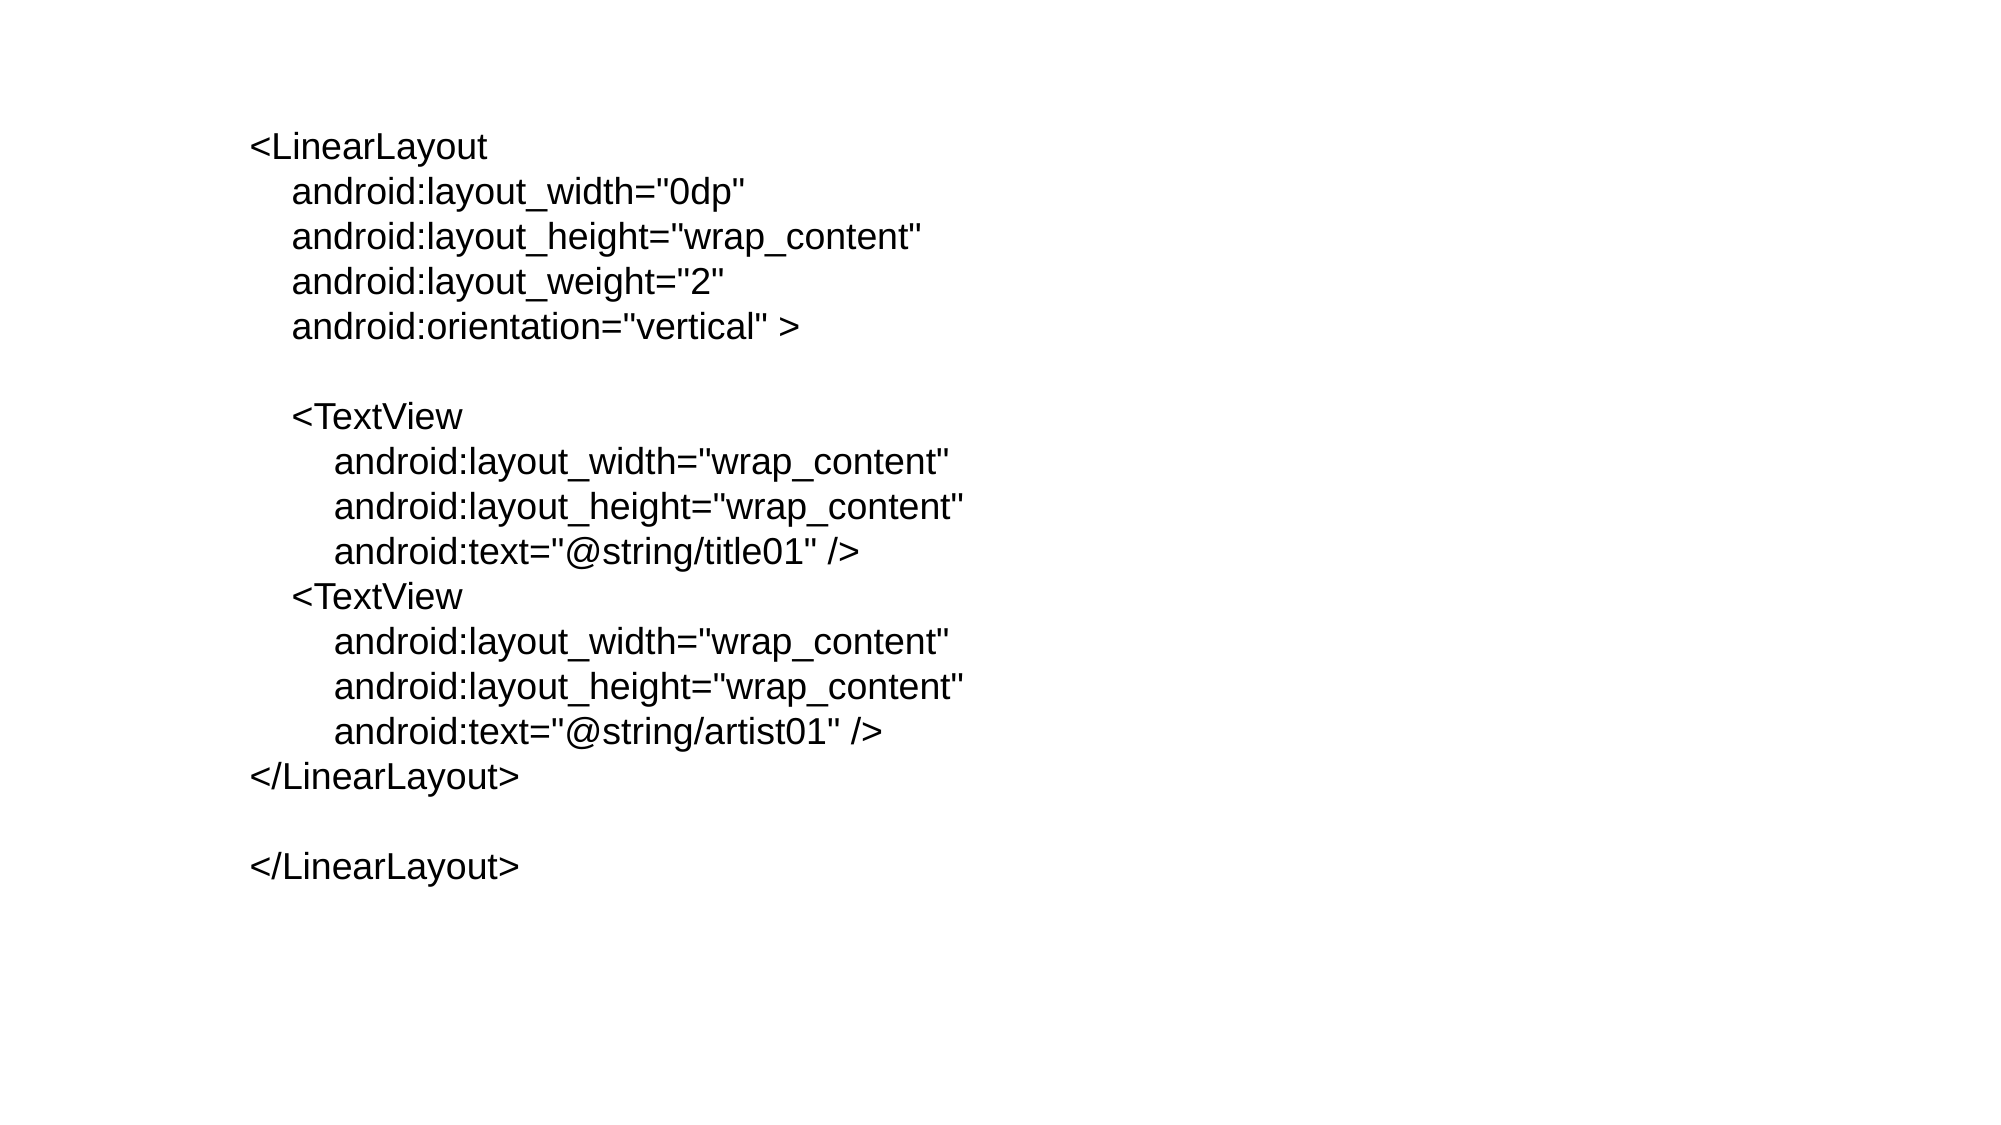

<LinearLayout
    android:layout_width="0dp"
    android:layout_height="wrap_content"
    android:layout_weight="2"
    android:orientation="vertical" >

    <TextView
        android:layout_width="wrap_content"
        android:layout_height="wrap_content"
        android:text="@string/title01" />
    <TextView
        android:layout_width="wrap_content"
        android:layout_height="wrap_content"
        android:text="@string/artist01" />
</LinearLayout>

</LinearLayout>